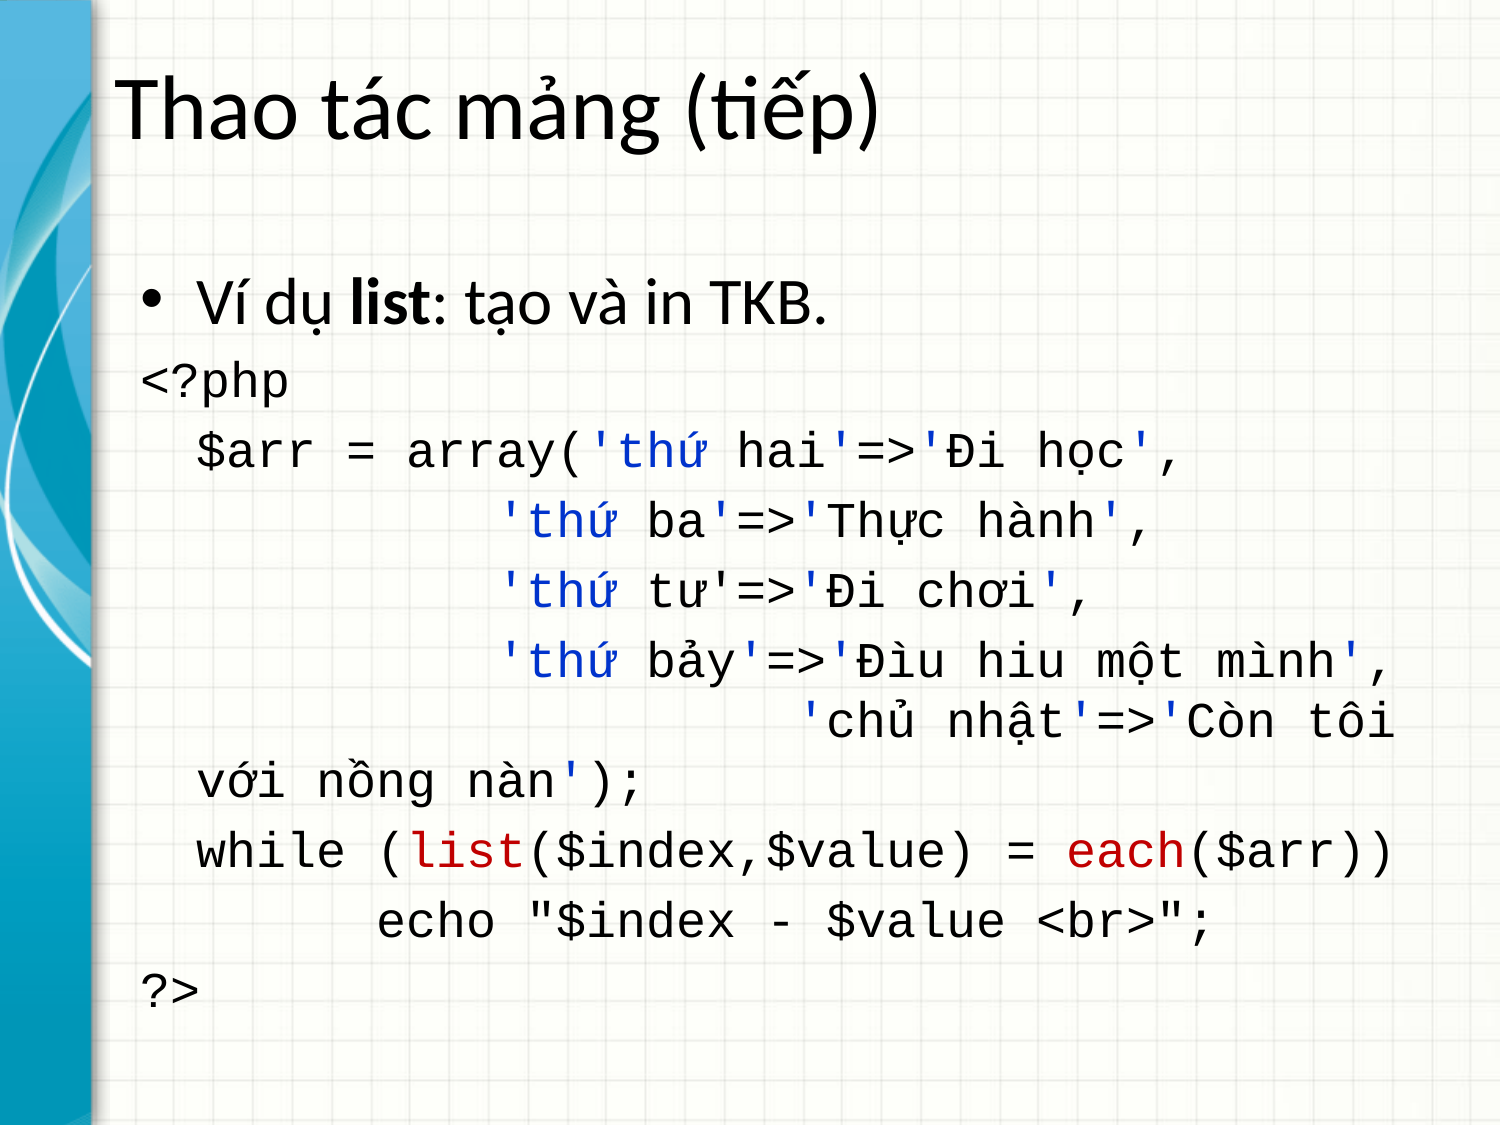

# Thao tác mảng (tiếp)
Ví dụ list: tạo và in TKB.
<?php
	$arr = array('thứ hai'=>'Đi học',
			'thứ ba'=>'Thực hành',
			'thứ tư'=>'Đi chơi',
			'thứ bảy'=>'Đìu hiu một mình', 				'chủ nhật'=>'Còn tôi với nồng nàn');
	while (list($index,$value) = each($arr))
		 echo "$index - $value <br>";
?>